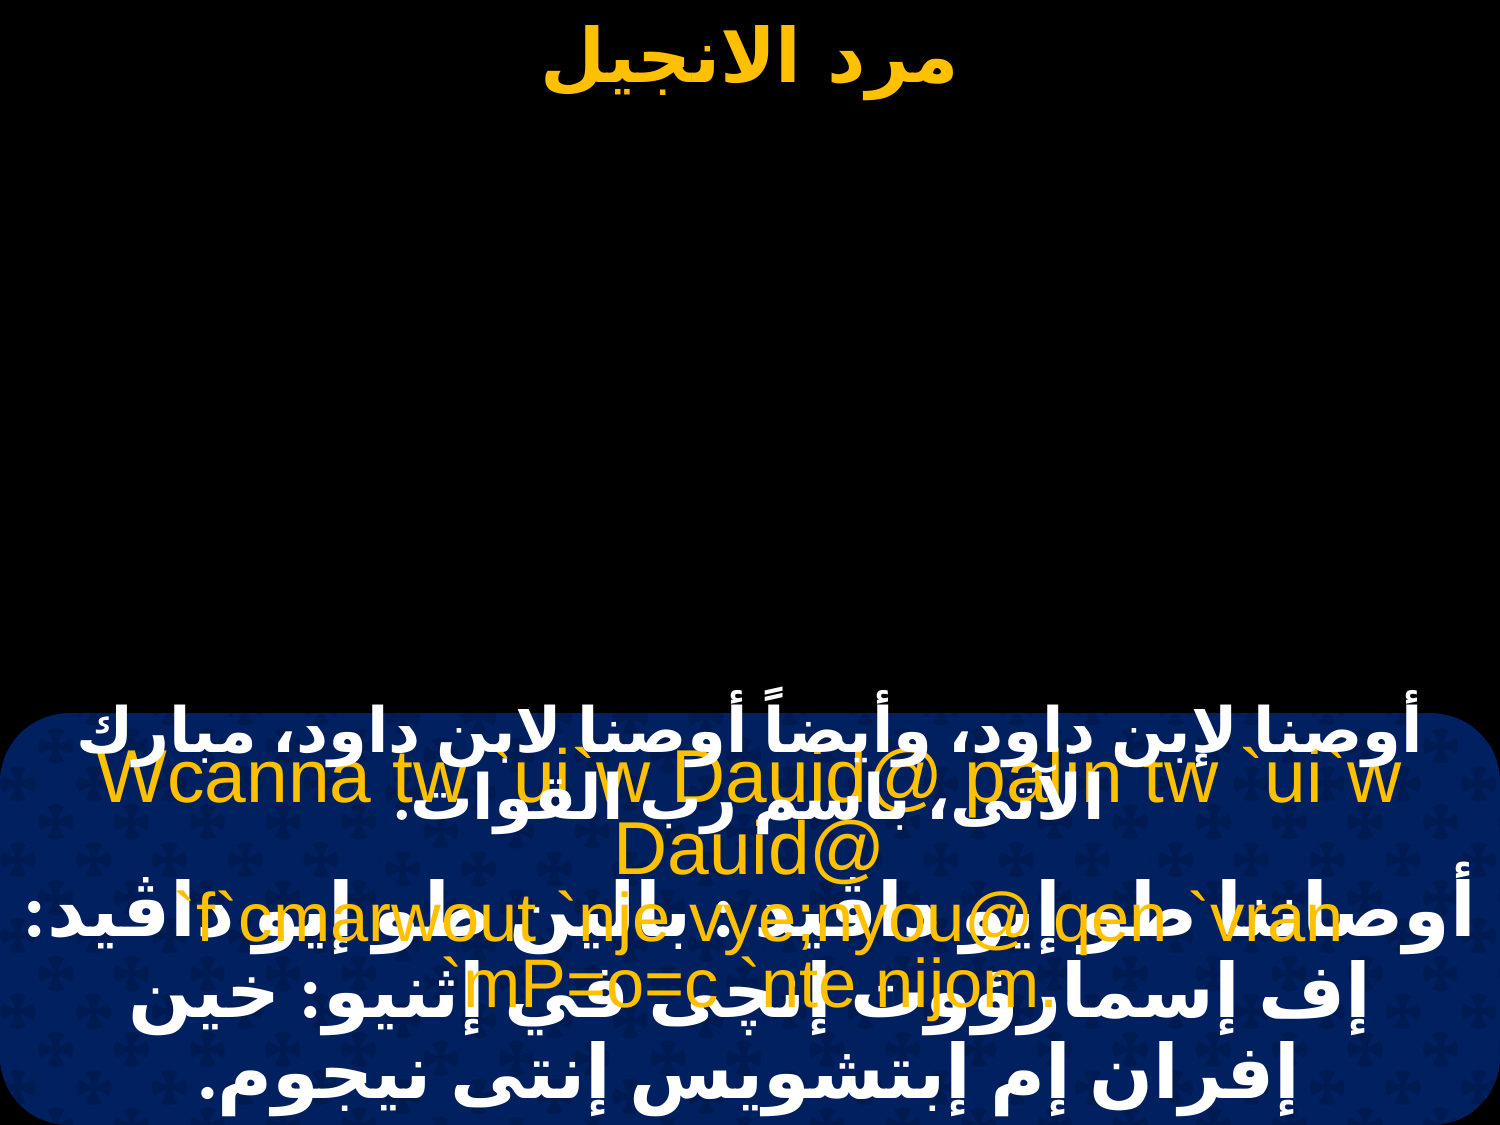

# مرد الانجيل الاول الشعانين - اوصنا طو ايو
أوصنا لإبن داود، وأيضاً أوصنا لابن داود، مبارك الآتى، باسم رب القوات.
Wcanna tw `ui`w Dauid@ palin tw `ui`w Dauid@
 `f`cmarwout `nje vye;nyou@ qen `vran `mP=o=c `nte nijom.
أوصاننا طو إيو داڤيد : بالين طو إيو داڤيد: إف إسمارؤوت إنچى في إثنيو: خين إفران إم إبتشويس إنتى نيجوم.